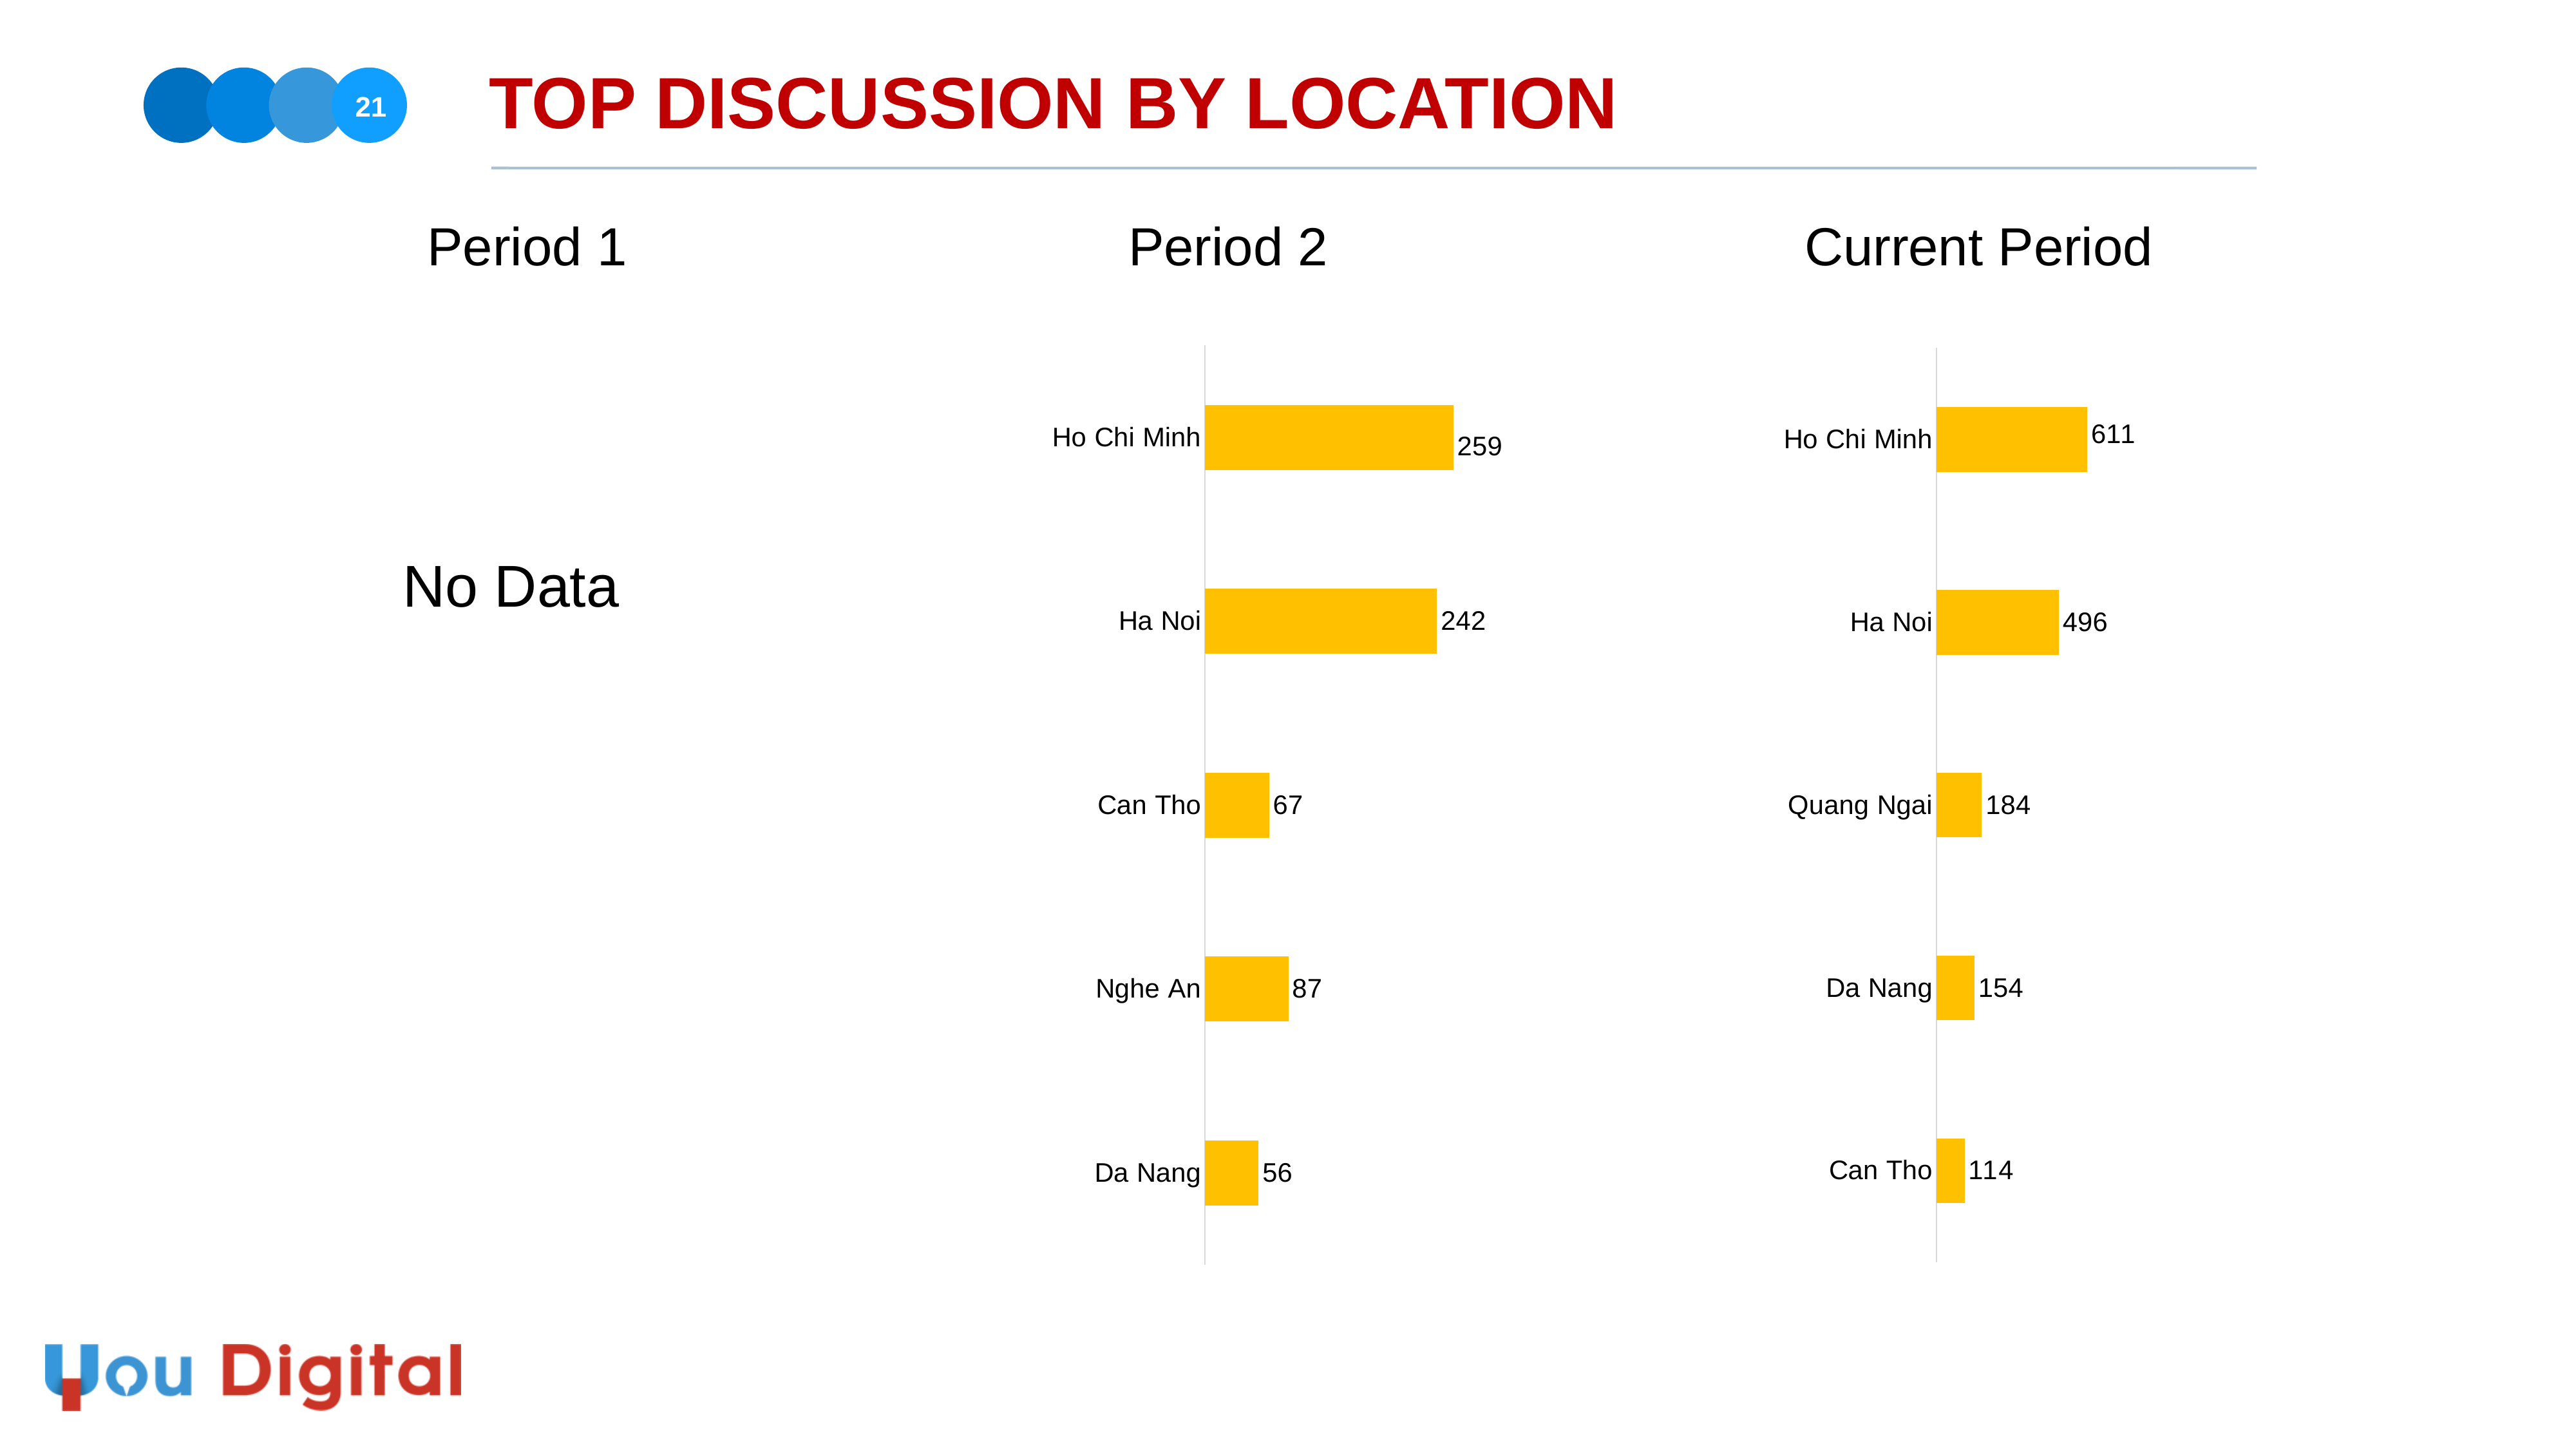

# TOP DISCUSSION BY LOCATION
21
Period 1

Period 2
Current Period

### Chart

| Category |  |
|---|---|
| Da Nang | 56.0 |
| Nghe An | 87.0 |
| Can Tho | 67.0 |
| Ha Noi | 242.0 |
| Ho Chi Minh | 259.0 |

### Chart

| Category |  |
|---|---|
| Can Tho | 114.0 |
| Da Nang | 154.0 |
| Quang Ngai | 184.0 |
| Ha Noi | 496.0 |
| Ho Chi Minh | 611.0 |
No Data